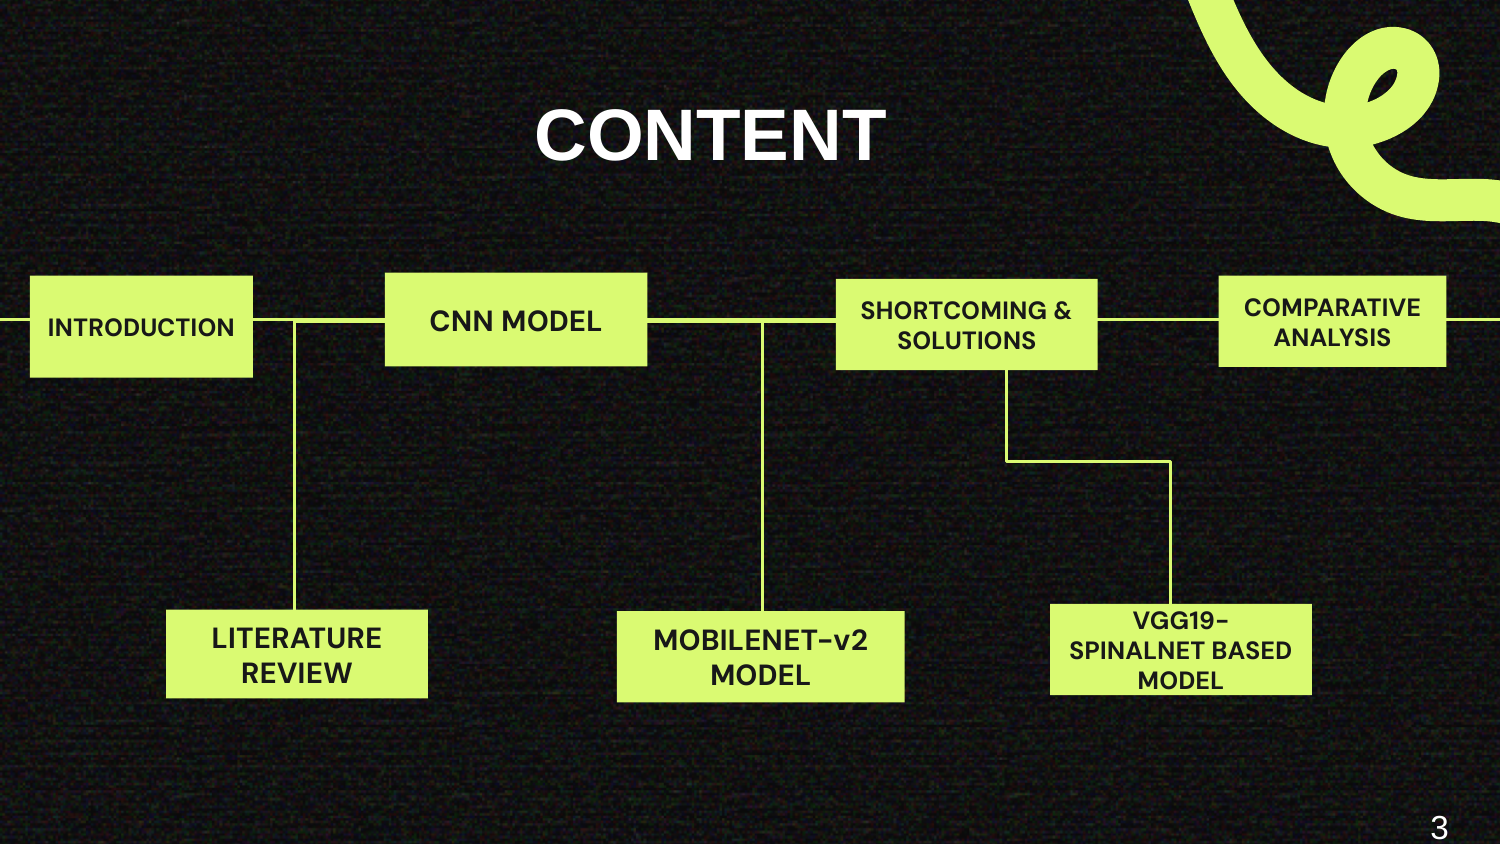

# CONTENT

CNN MODEL
INTRODUCTION
COMPARATIVE ANALYSIS
SHORTCOMING & SOLUTIONS

VGG19-SPINALNET BASED MODEL
LITERATURE
REVIEW

MOBILENET-v2 MODEL

3